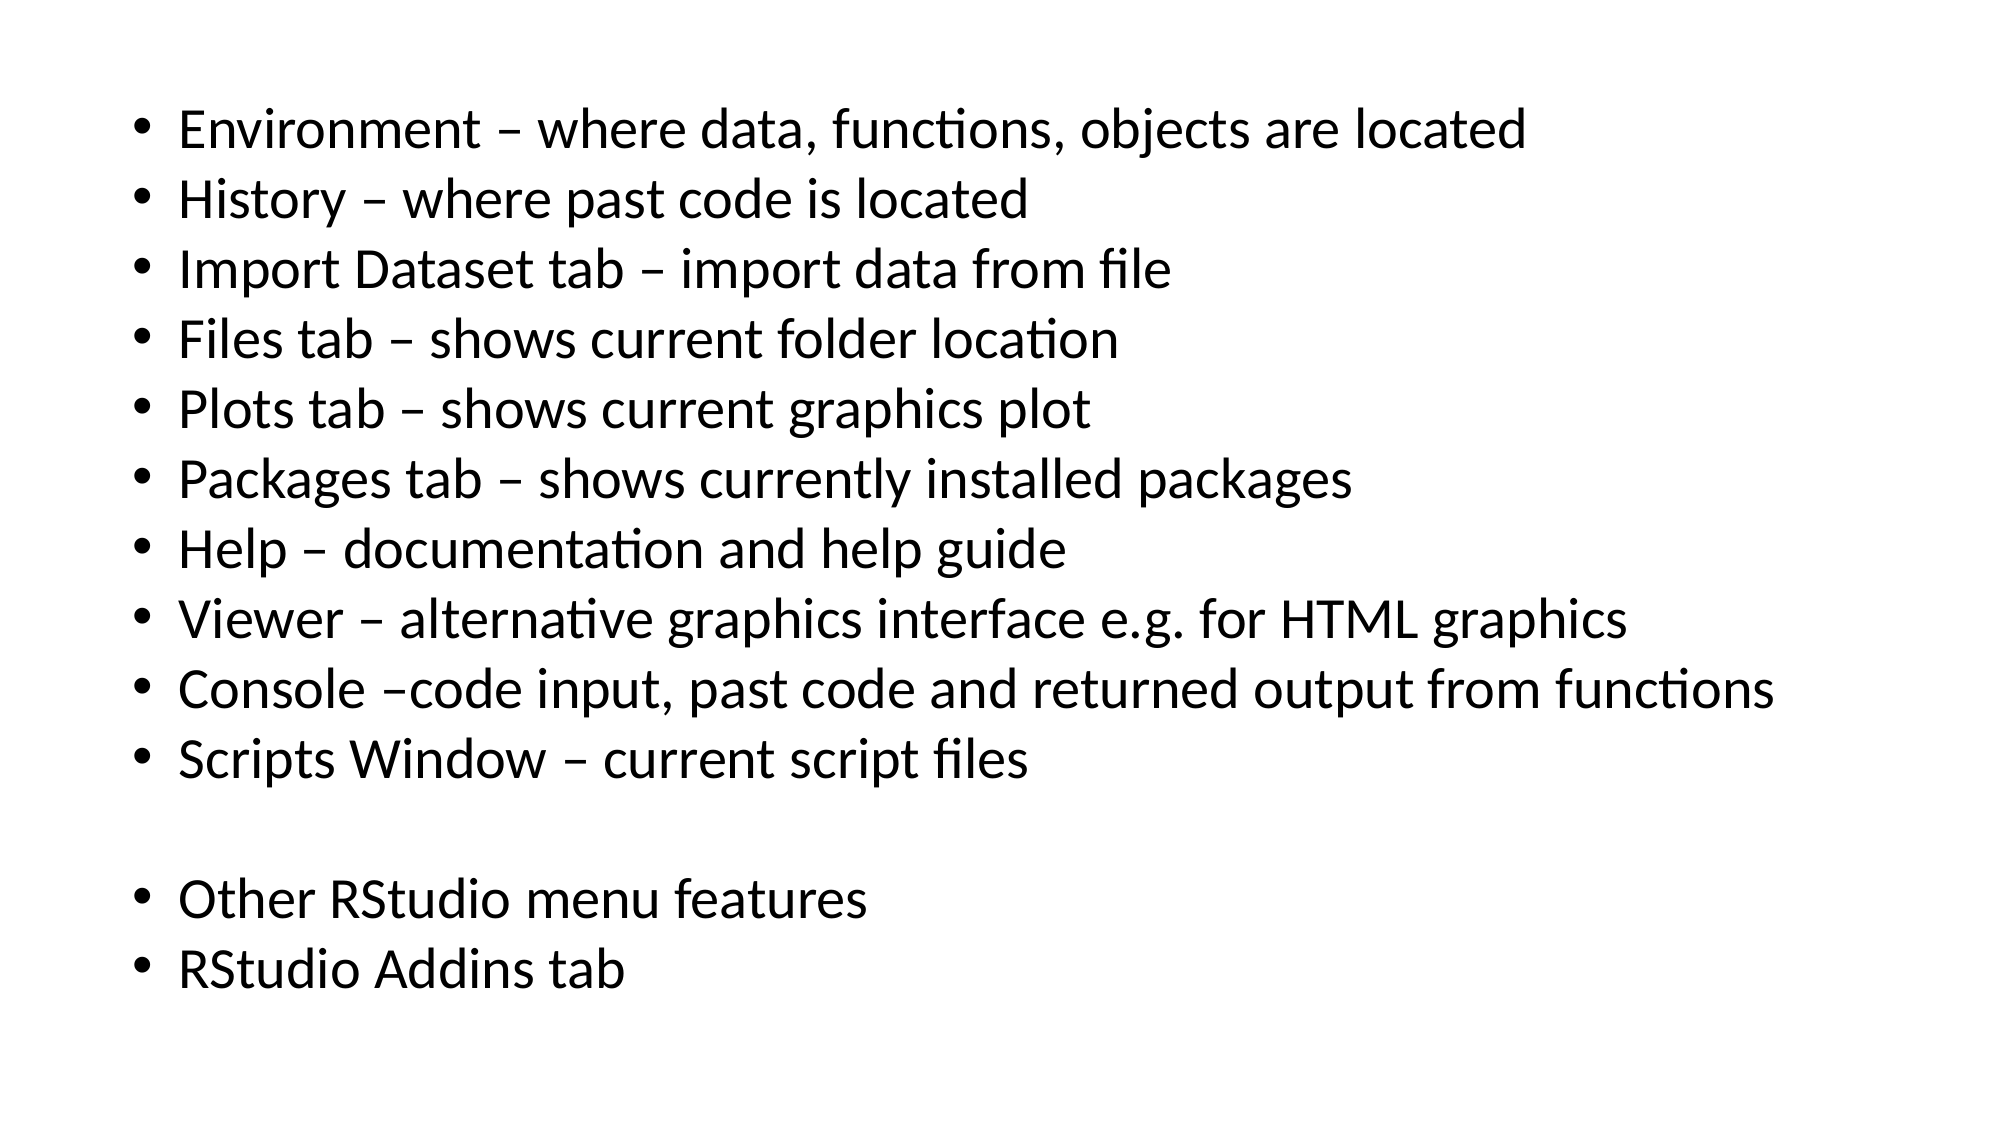

Environment – where data, functions, objects are located
History – where past code is located
Import Dataset tab – import data from file
Files tab – shows current folder location
Plots tab – shows current graphics plot
Packages tab – shows currently installed packages
Help – documentation and help guide
Viewer – alternative graphics interface e.g. for HTML graphics
Console –code input, past code and returned output from functions
Scripts Window – current script files

Other RStudio menu features
RStudio Addins tab